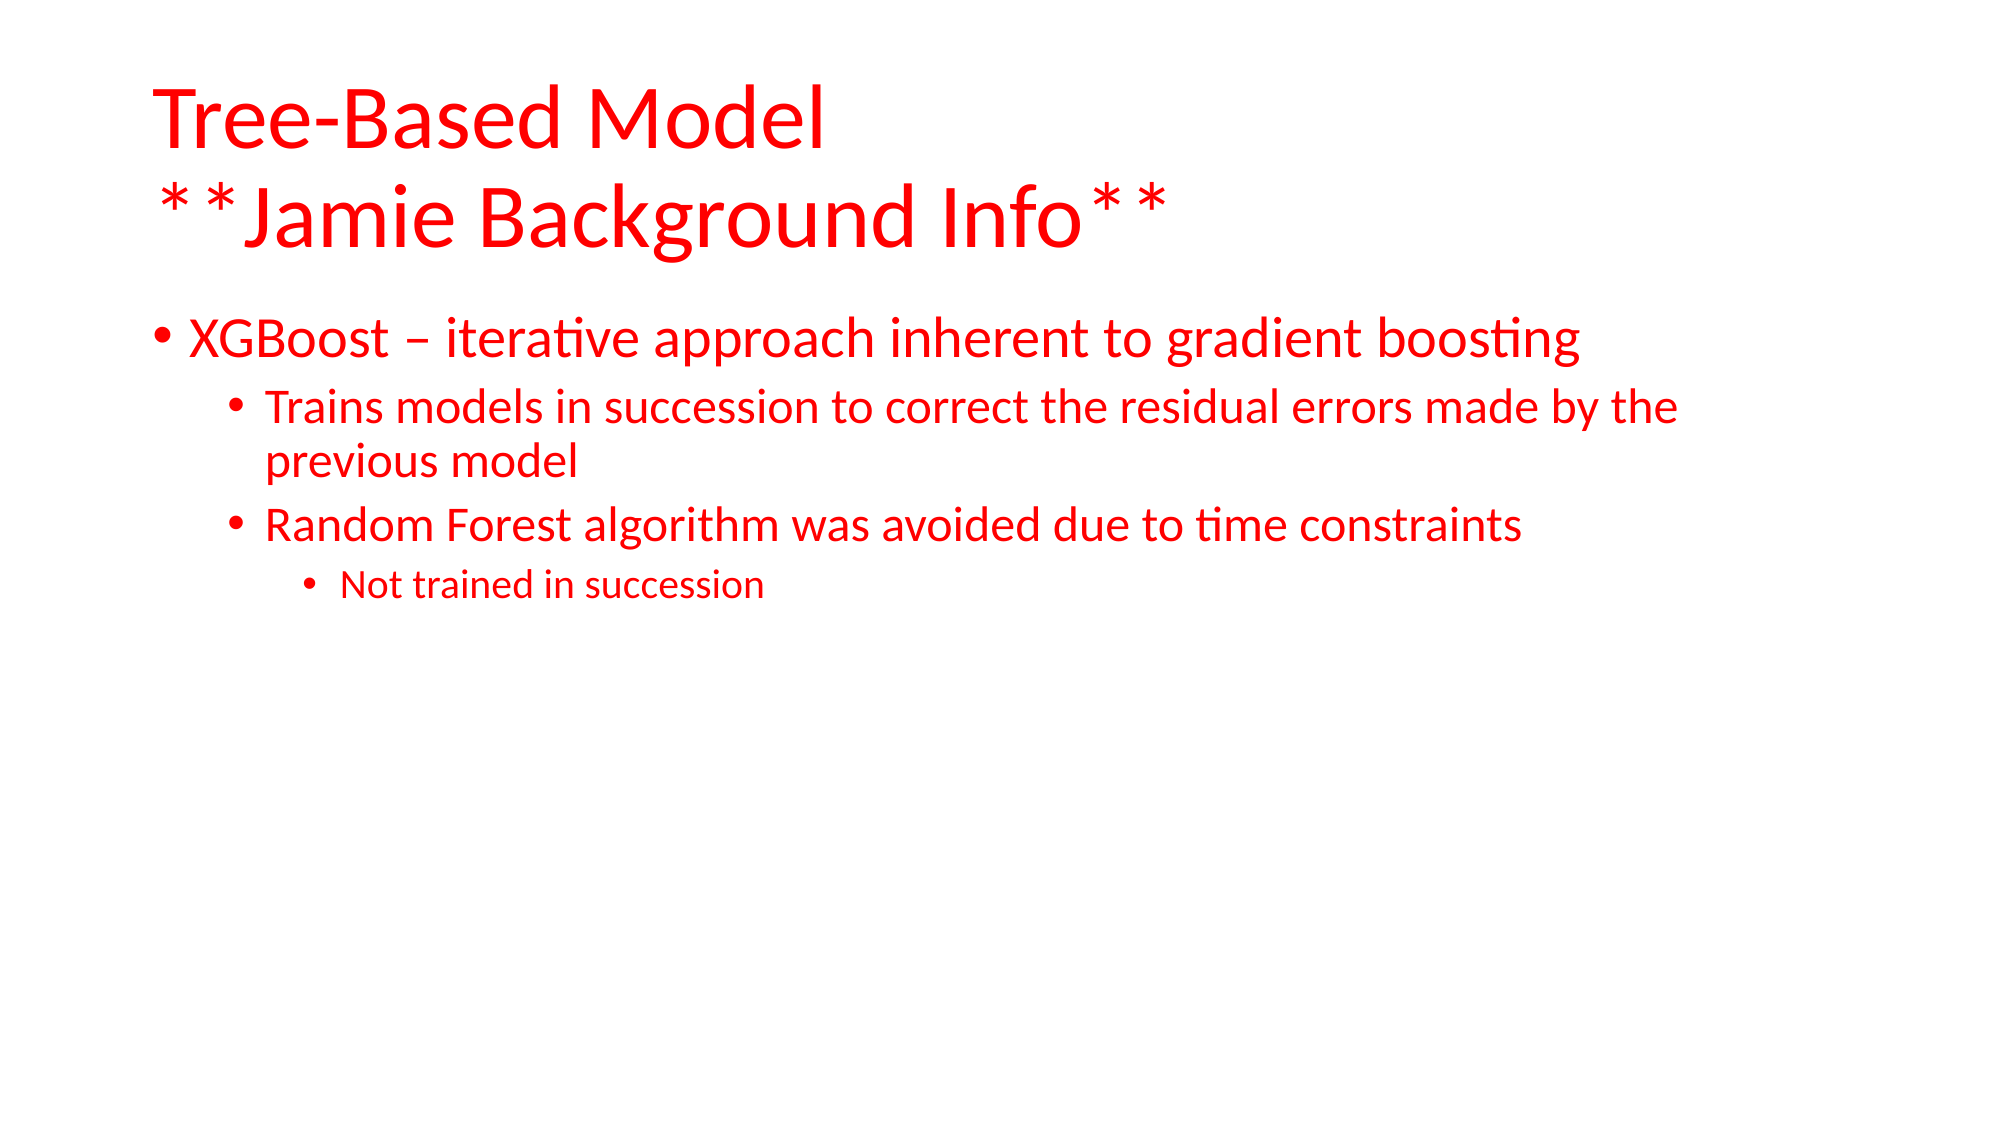

# Tree-Based Model **Jamie Background Info**
XGBoost – iterative approach inherent to gradient boosting
Trains models in succession to correct the residual errors made by the previous model
Random Forest algorithm was avoided due to time constraints
Not trained in succession